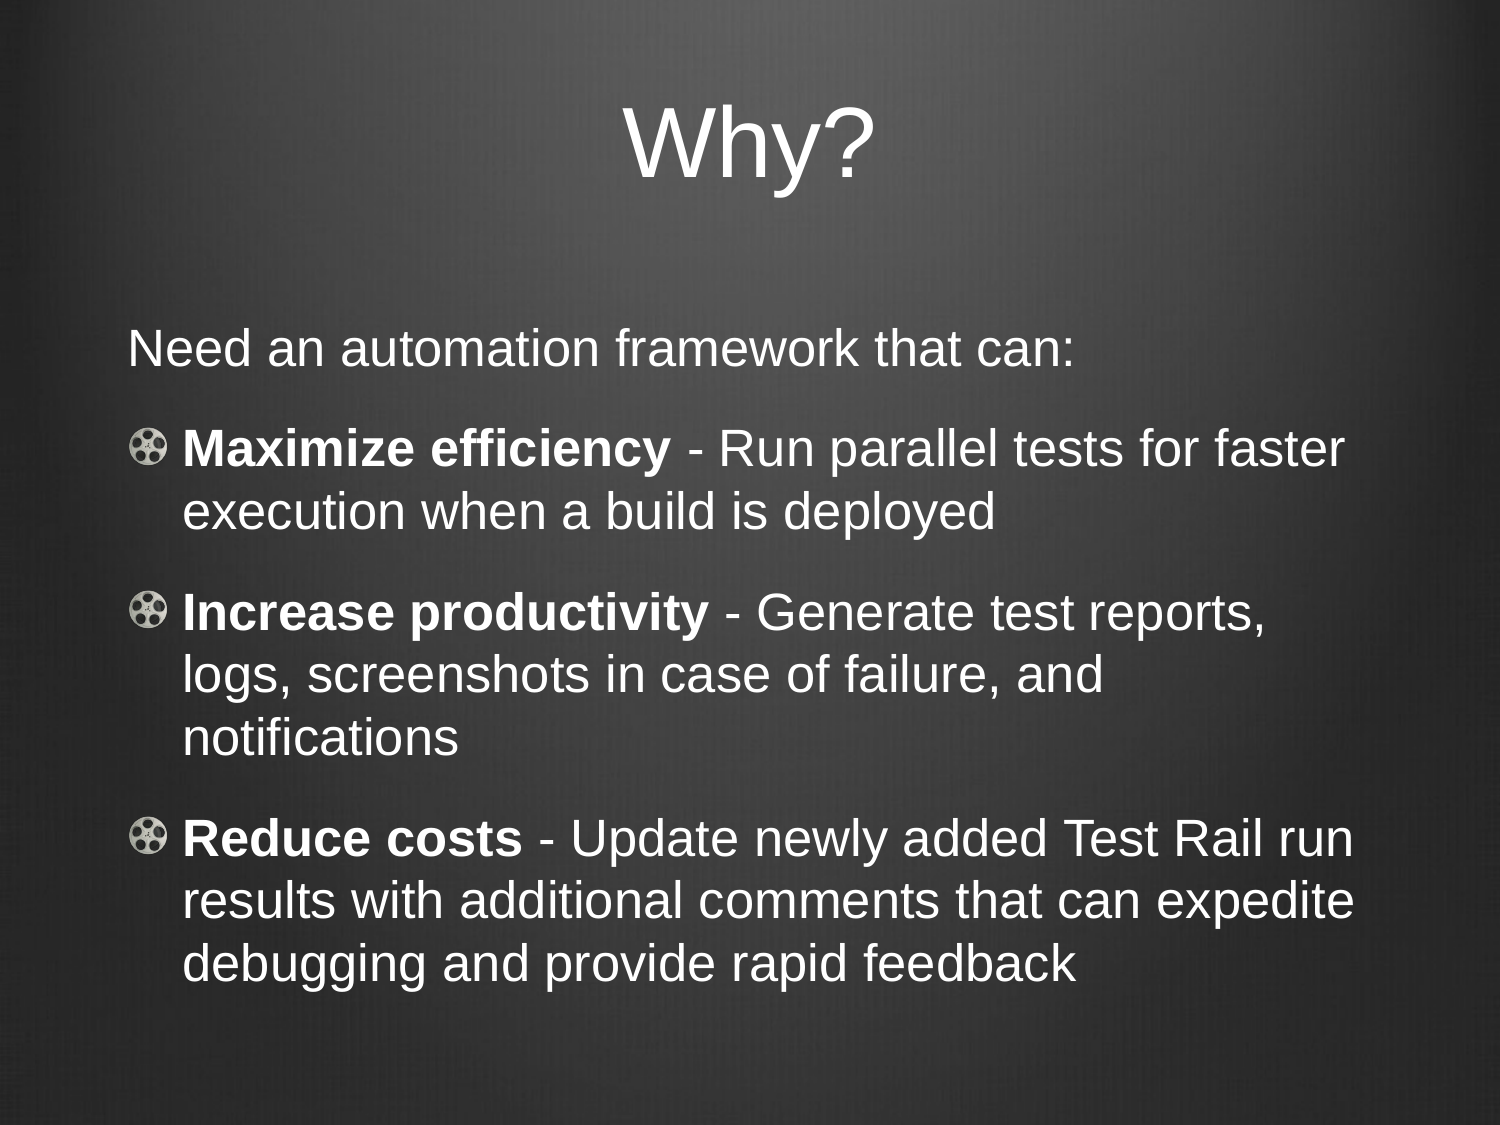

# Why?
Need an automation framework that can:
Maximize efficiency - Run parallel tests for faster execution when a build is deployed
Increase productivity - Generate test reports, logs, screenshots in case of failure, and notifications
Reduce costs - Update newly added Test Rail run results with additional comments that can expedite debugging and provide rapid feedback